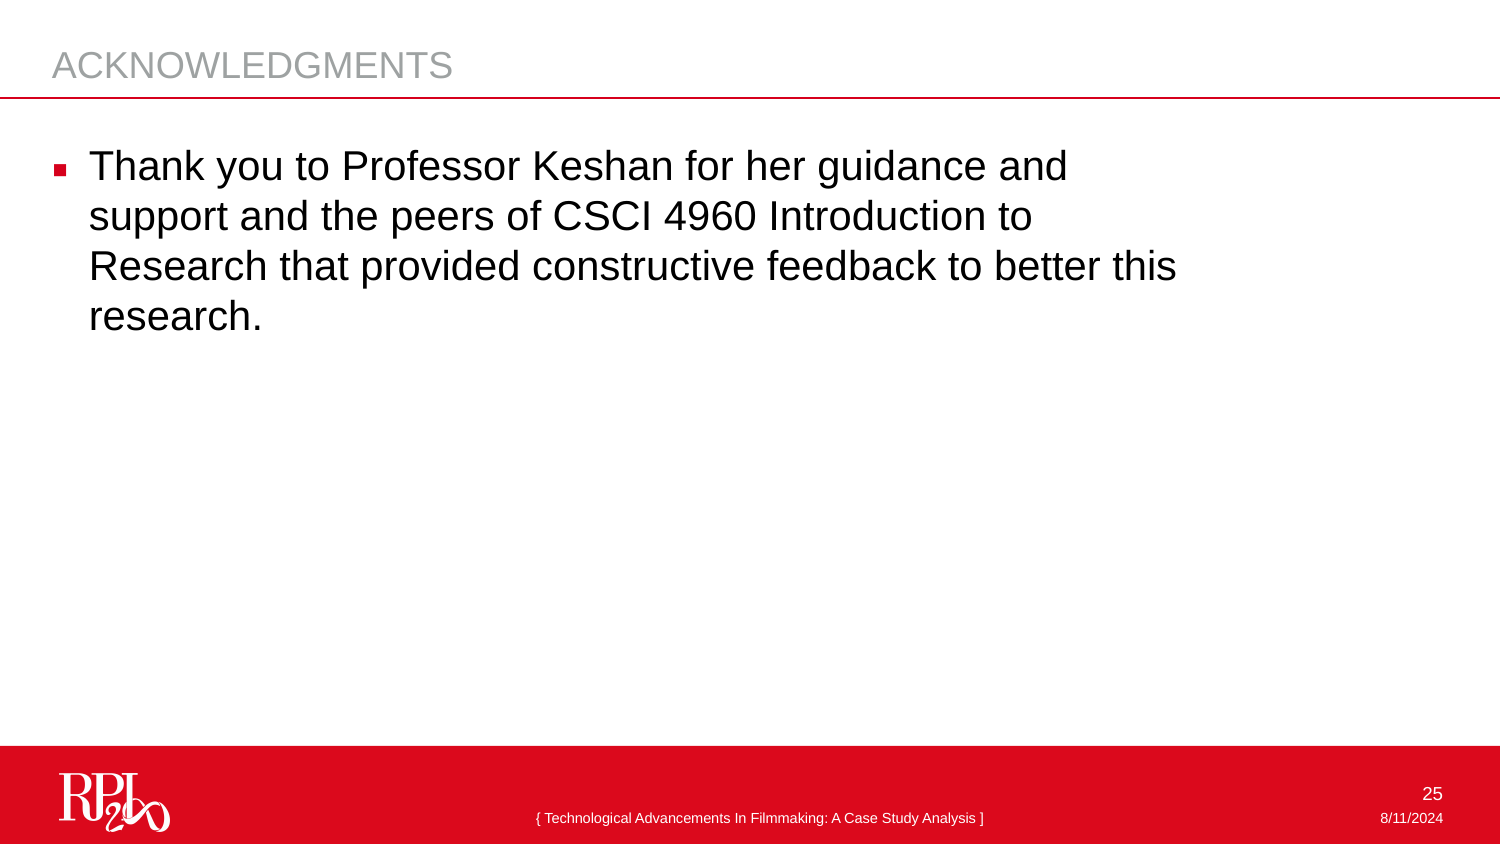

ACKNOWLEDGMENTS
Thank you to Professor Keshan for her guidance and support and the peers of CSCI 4960 Introduction to Research that provided constructive feedback to better this research.